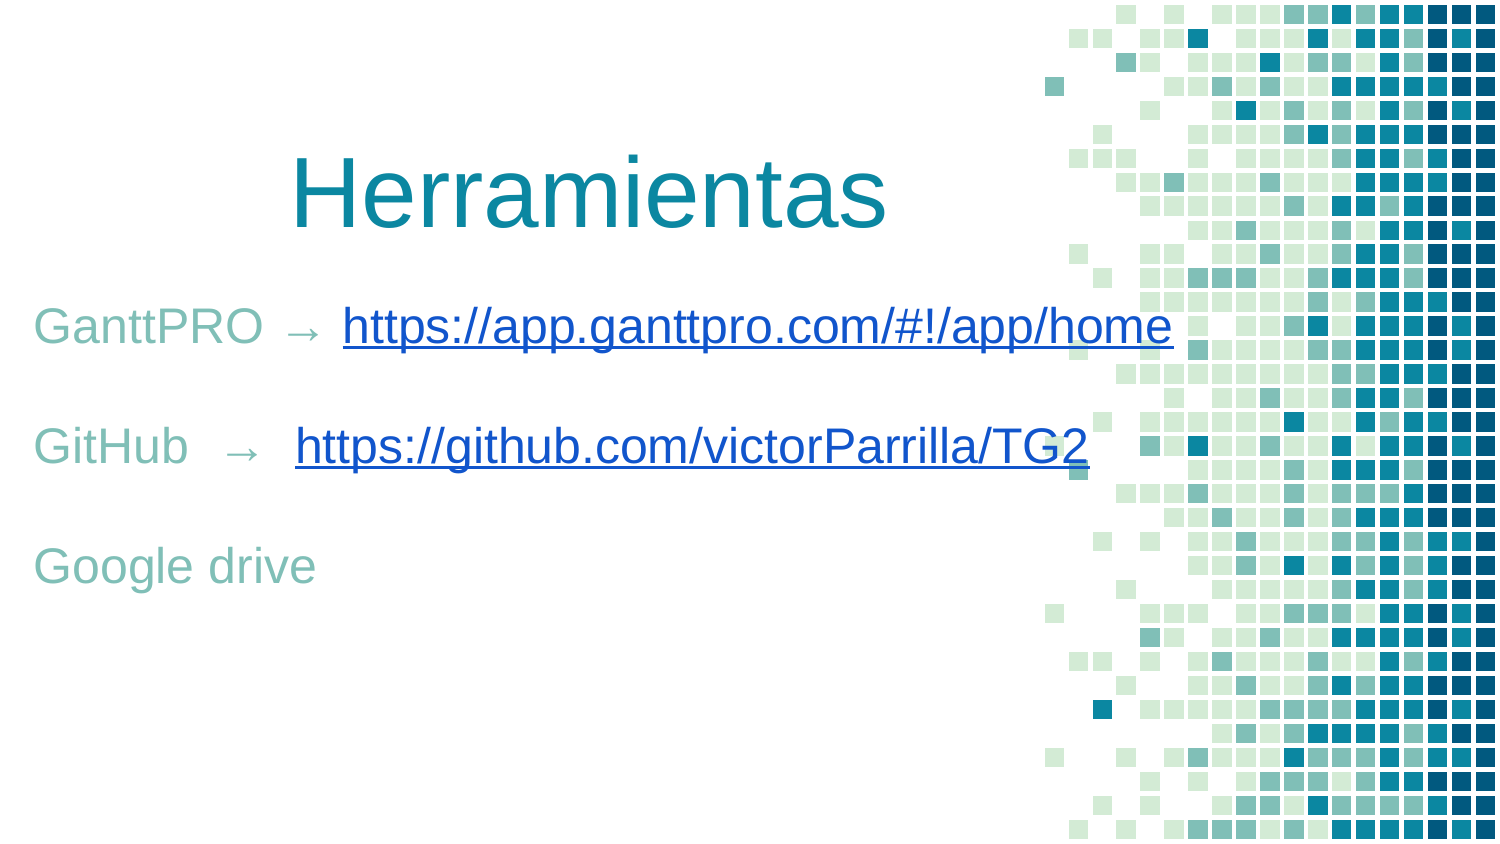

# Herramientas
GanttPRO → https://app.ganttpro.com/#!/app/home

GitHub  →  https://github.com/victorParrilla/TG2

Google drive